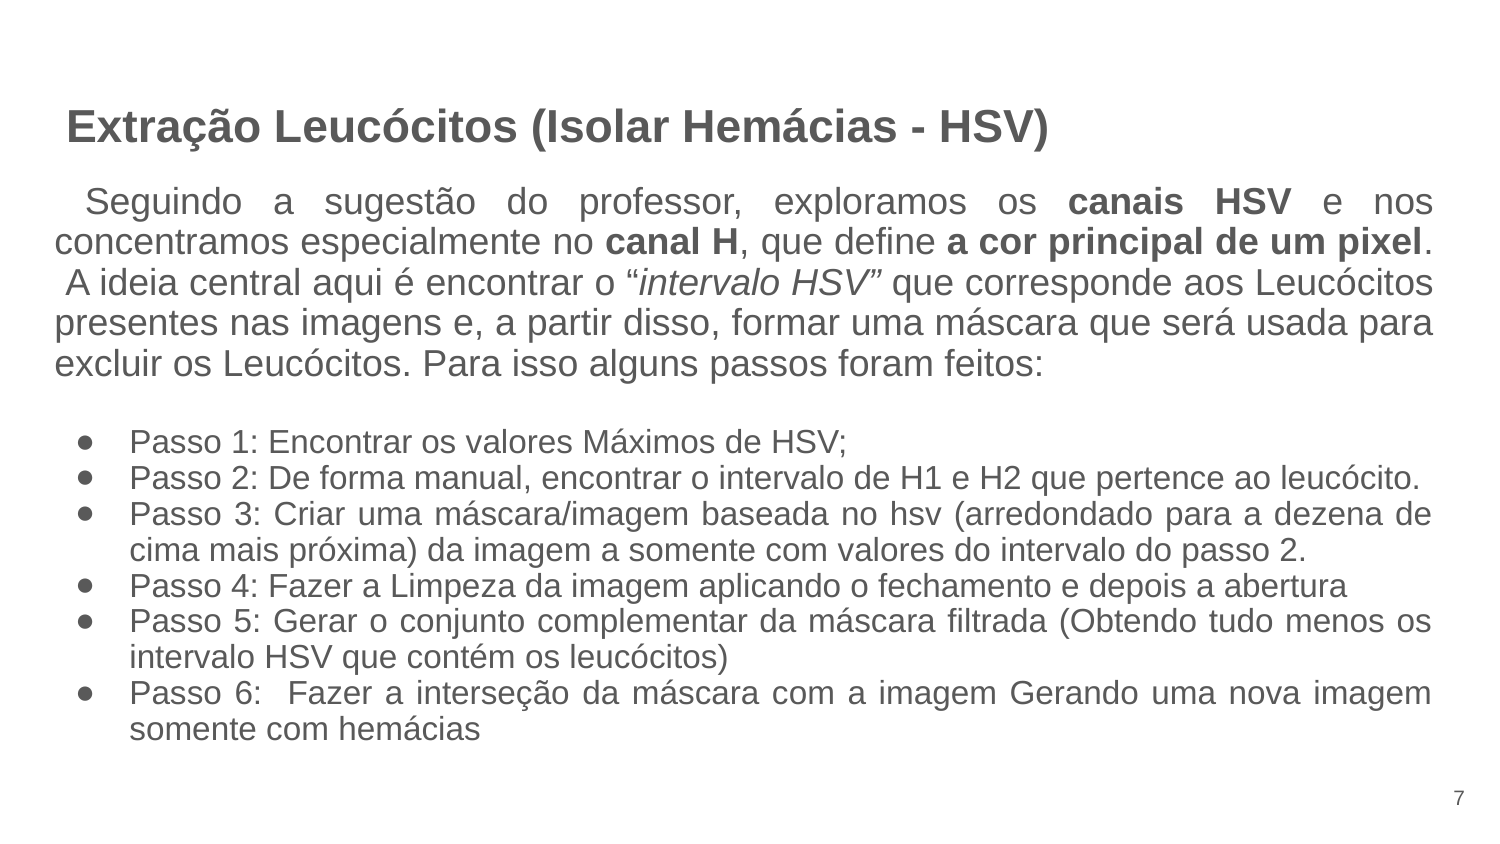

# Extração Leucócitos (Isolar Hemácias - HSV)
 Seguindo a sugestão do professor, exploramos os canais HSV e nos concentramos especialmente no canal H, que define a cor principal de um pixel.
 A ideia central aqui é encontrar o “intervalo HSV” que corresponde aos Leucócitos presentes nas imagens e, a partir disso, formar uma máscara que será usada para excluir os Leucócitos. Para isso alguns passos foram feitos:

Passo 1: Encontrar os valores Máximos de HSV;
Passo 2: De forma manual, encontrar o intervalo de H1 e H2 que pertence ao leucócito.
Passo 3: Criar uma máscara/imagem baseada no hsv (arredondado para a dezena de cima mais próxima) da imagem a somente com valores do intervalo do passo 2.
Passo 4: Fazer a Limpeza da imagem aplicando o fechamento e depois a abertura
Passo 5: Gerar o conjunto complementar da máscara filtrada (Obtendo tudo menos os intervalo HSV que contém os leucócitos)
Passo 6:  Fazer a interseção da máscara com a imagem Gerando uma nova imagem somente com hemácias
7